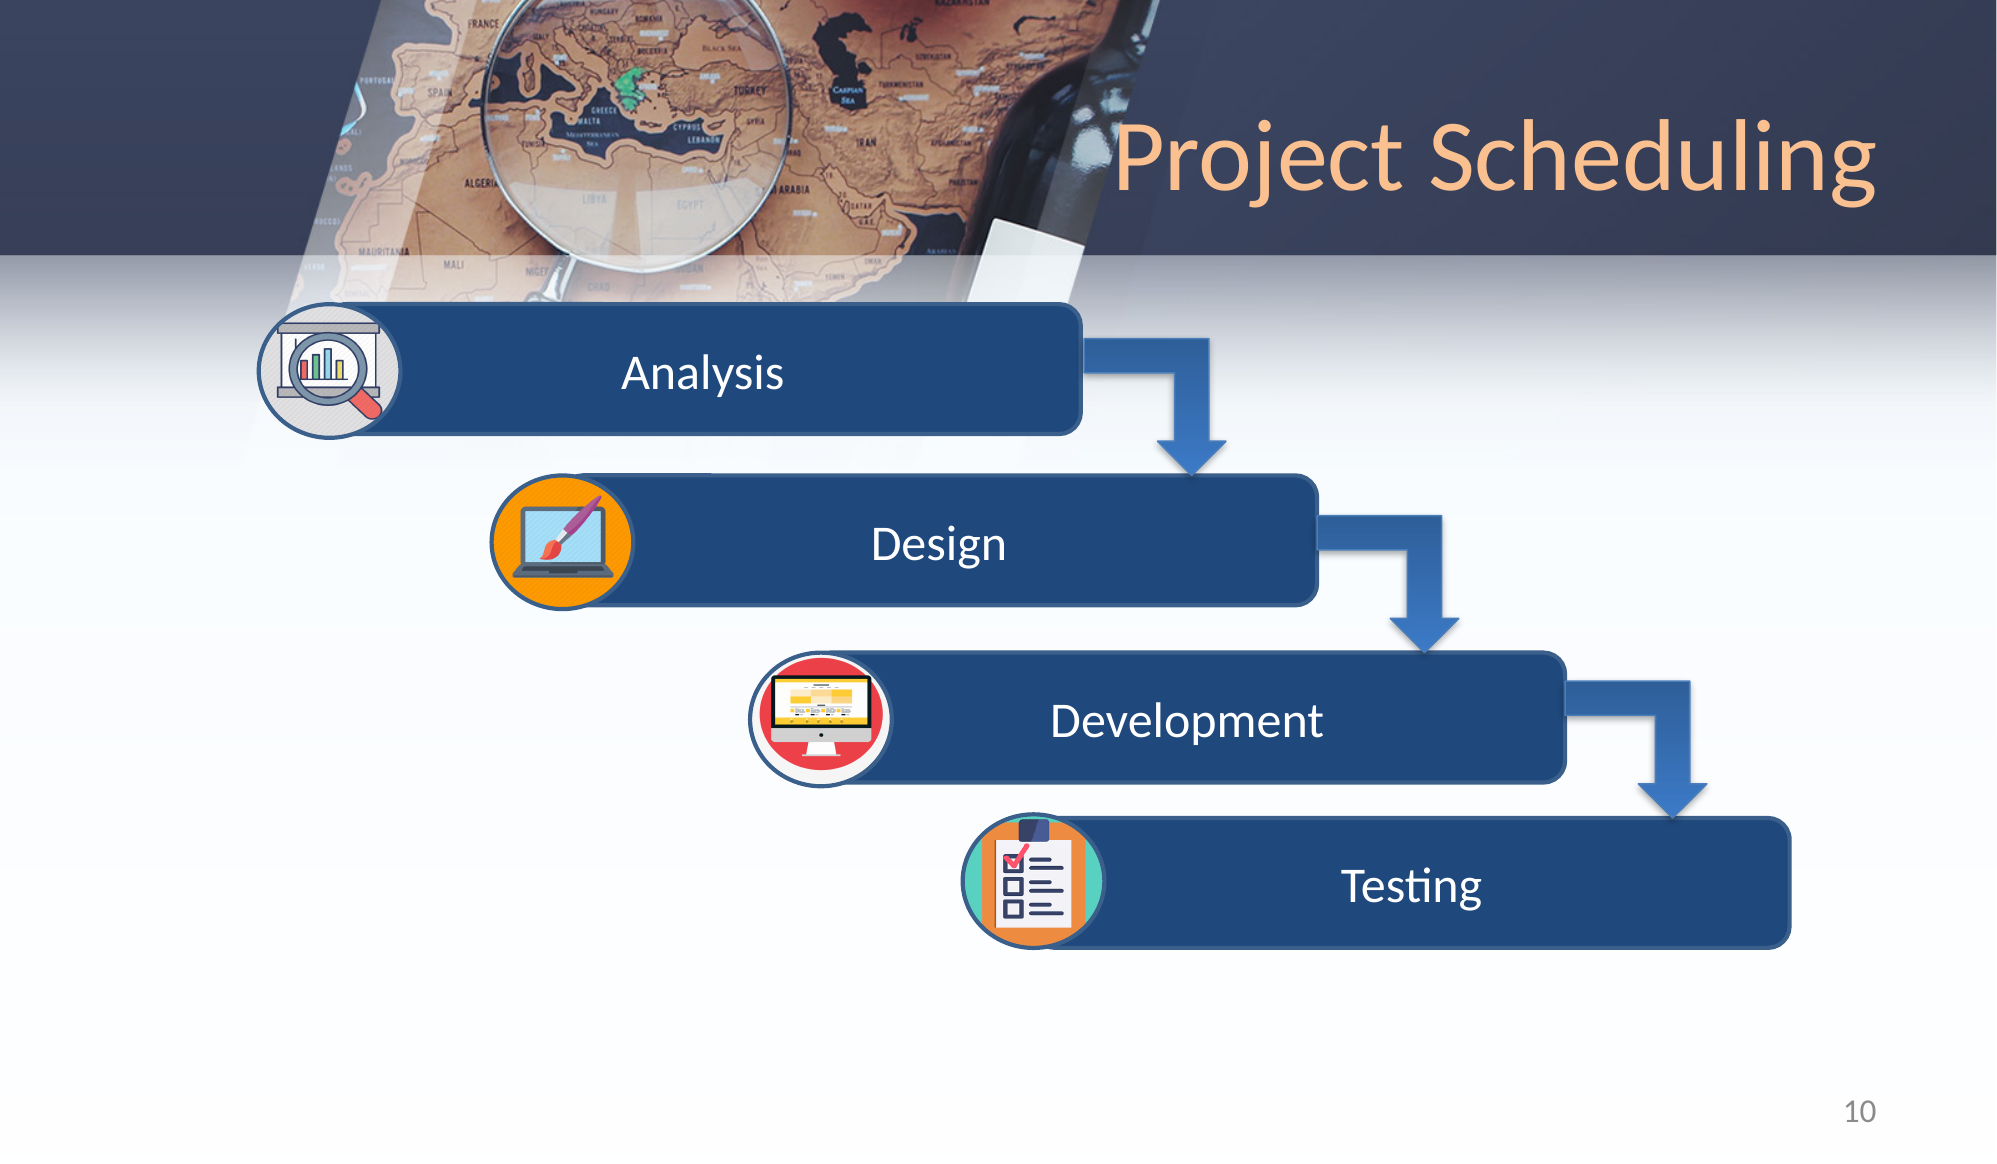

# Project Scheduling

Analysis

Design

Development

Testing

10